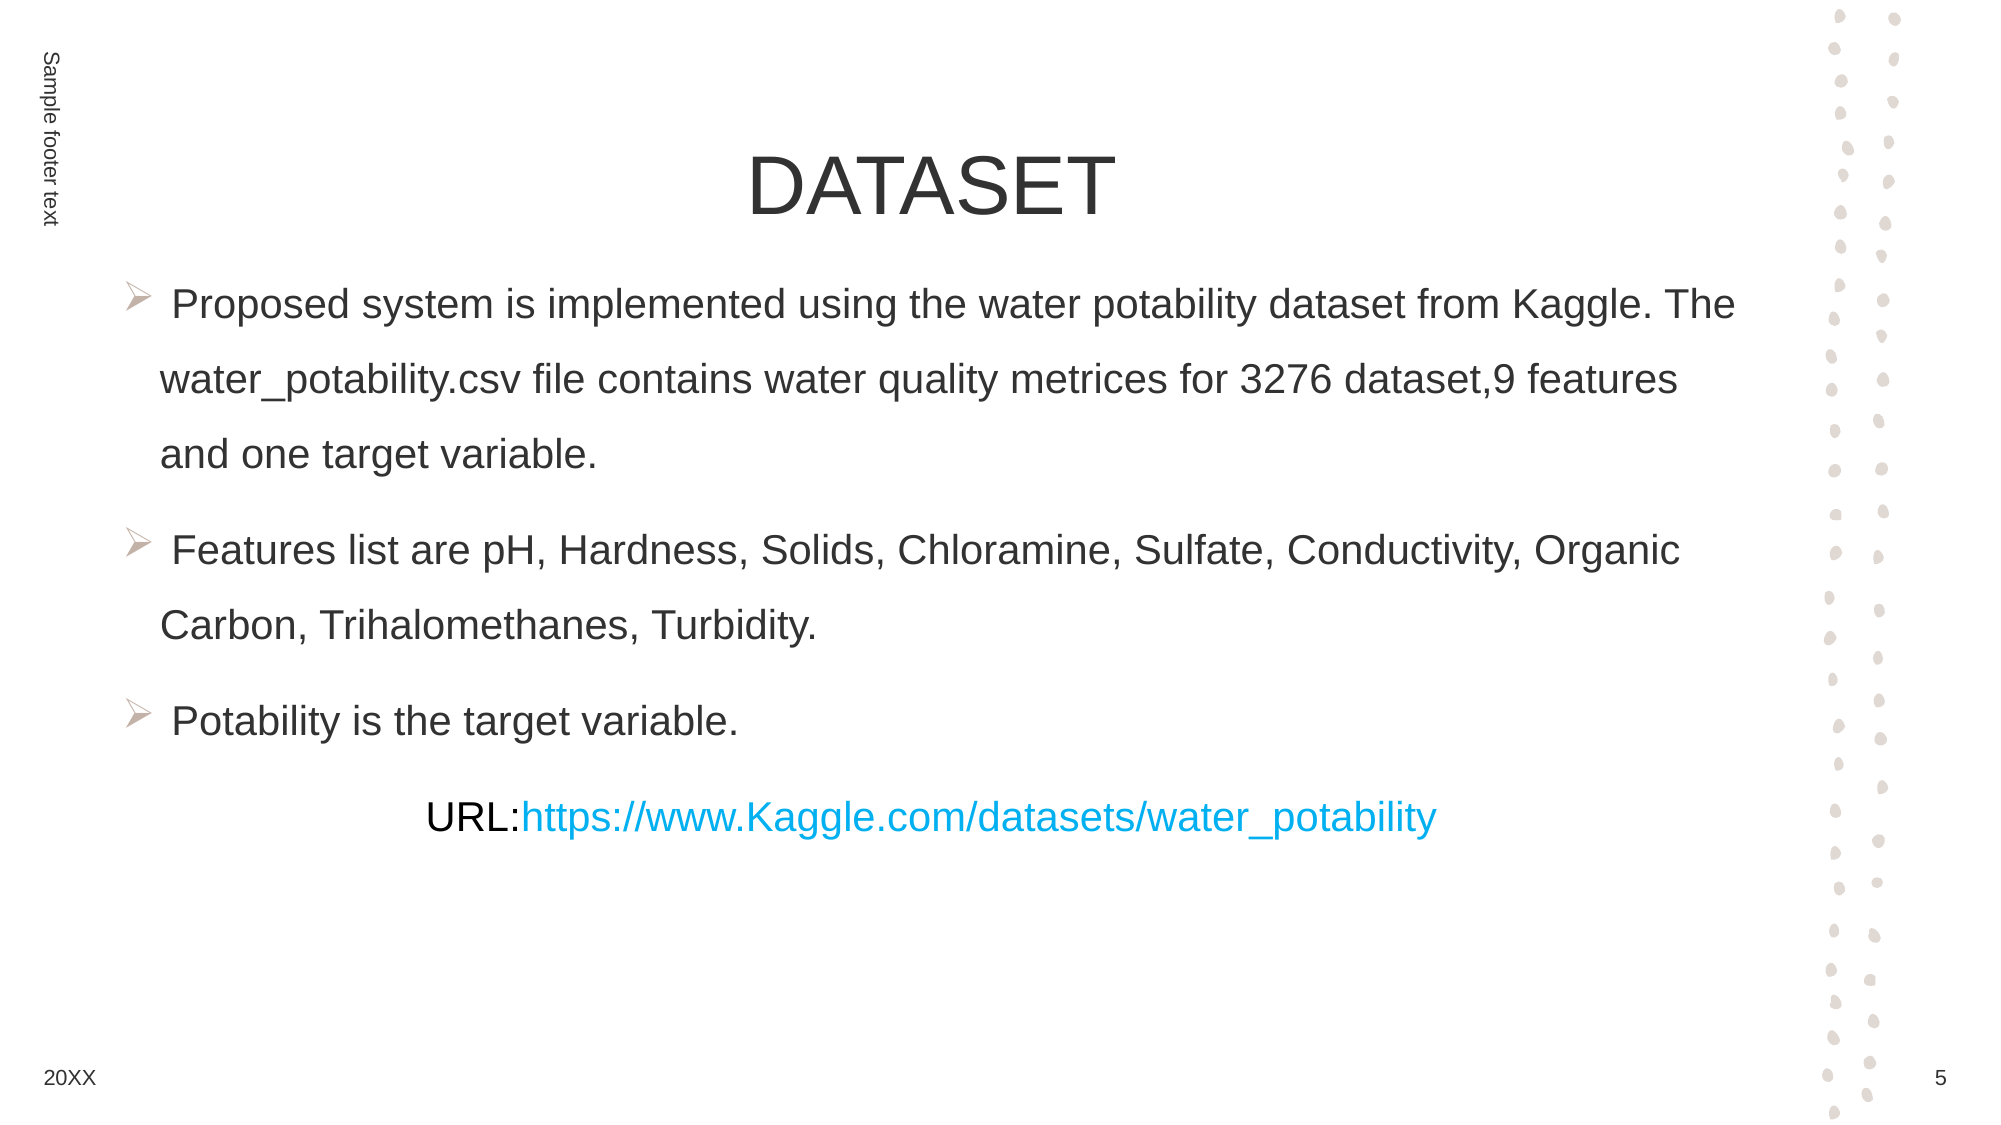

DATASET
 Proposed system is implemented using the water potability dataset from Kaggle. The water_potability.csv file contains water quality metrices for 3276 dataset,9 features and one target variable.
 Features list are pH, Hardness, Solids, Chloramine, Sulfate, Conductivity, Organic Carbon, Trihalomethanes, Turbidity.
 Potability is the target variable.
URL:https://www.Kaggle.com/datasets/water_potability
Sample footer text
20XX
5